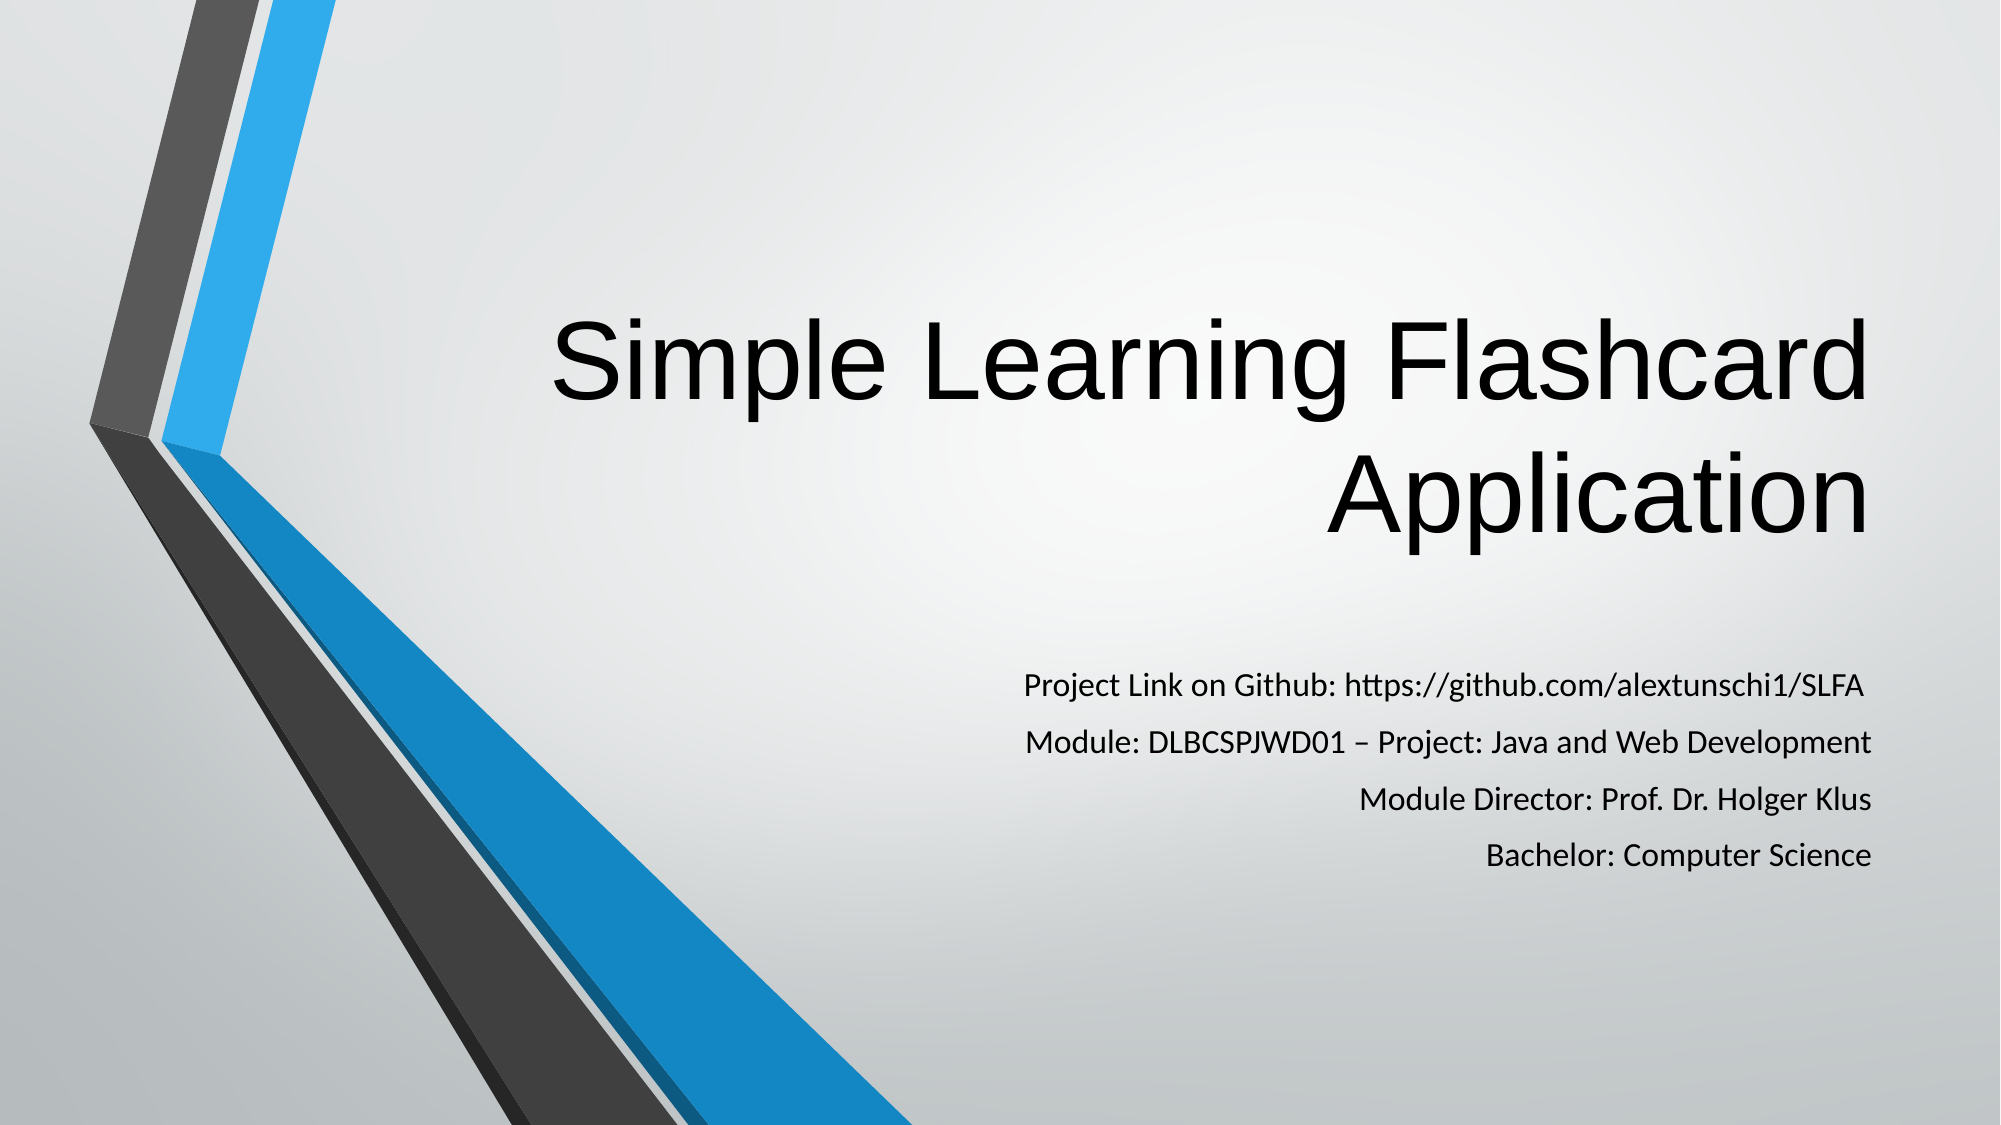

# Simple Learning Flashcard Application
Project Link on Github: https://github.com/alextunschi1/SLFA
Module: DLBCSPJWD01 – Project: Java and Web Development
Module Director: Prof. Dr. Holger Klus
Bachelor: Computer Science